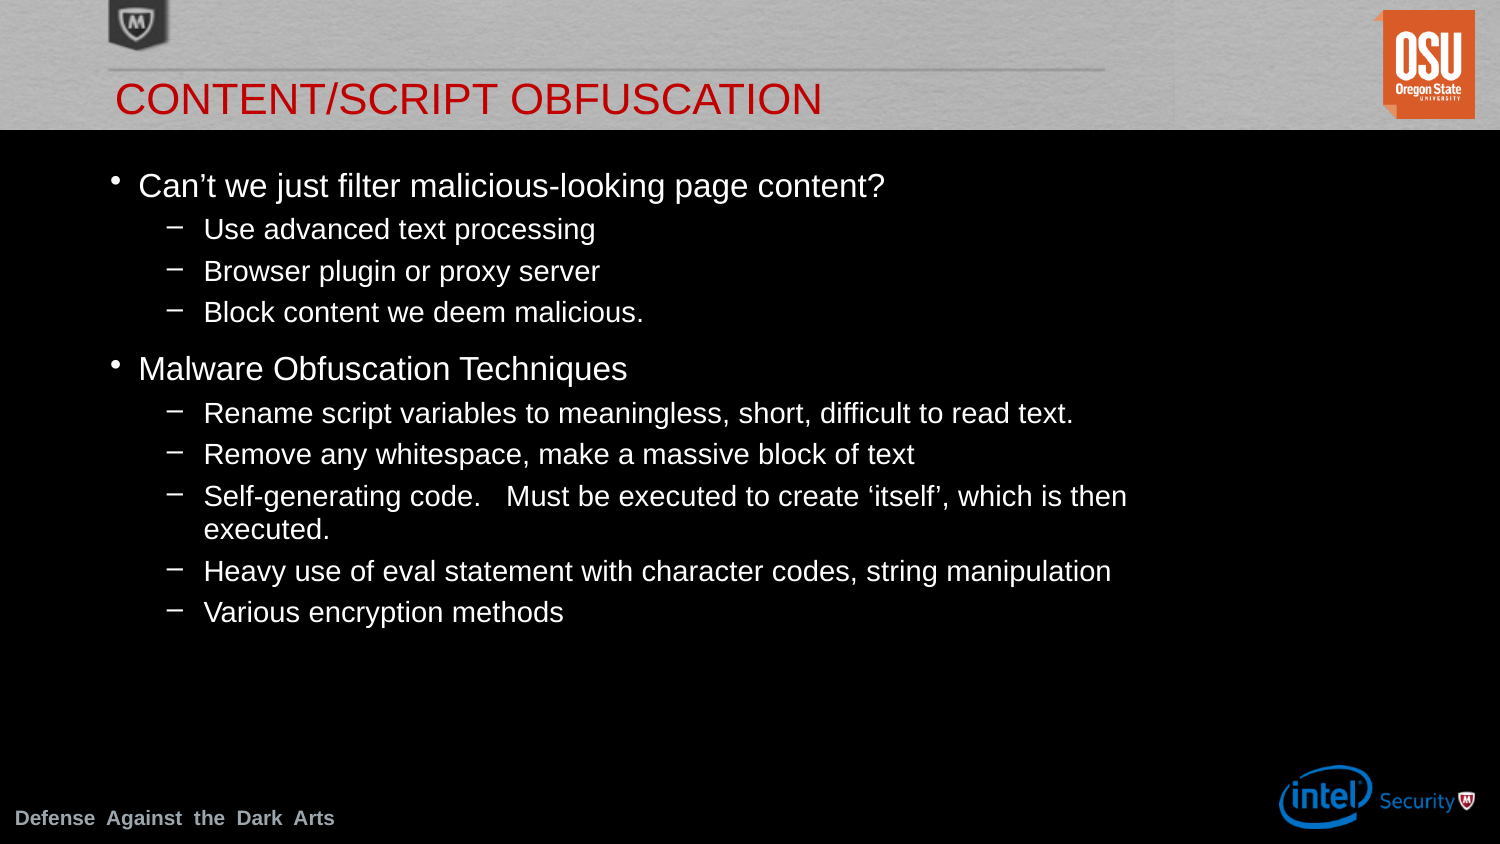

# CONTENT/SCRIPT OBFUSCATION
Can’t we just filter malicious-looking page content?
Use advanced text processing
Browser plugin or proxy server
Block content we deem malicious.
Malware Obfuscation Techniques
Rename script variables to meaningless, short, difficult to read text.
Remove any whitespace, make a massive block of text
Self-generating code.   Must be executed to create ‘itself’, which is then executed.
Heavy use of eval statement with character codes, string manipulation
Various encryption methods